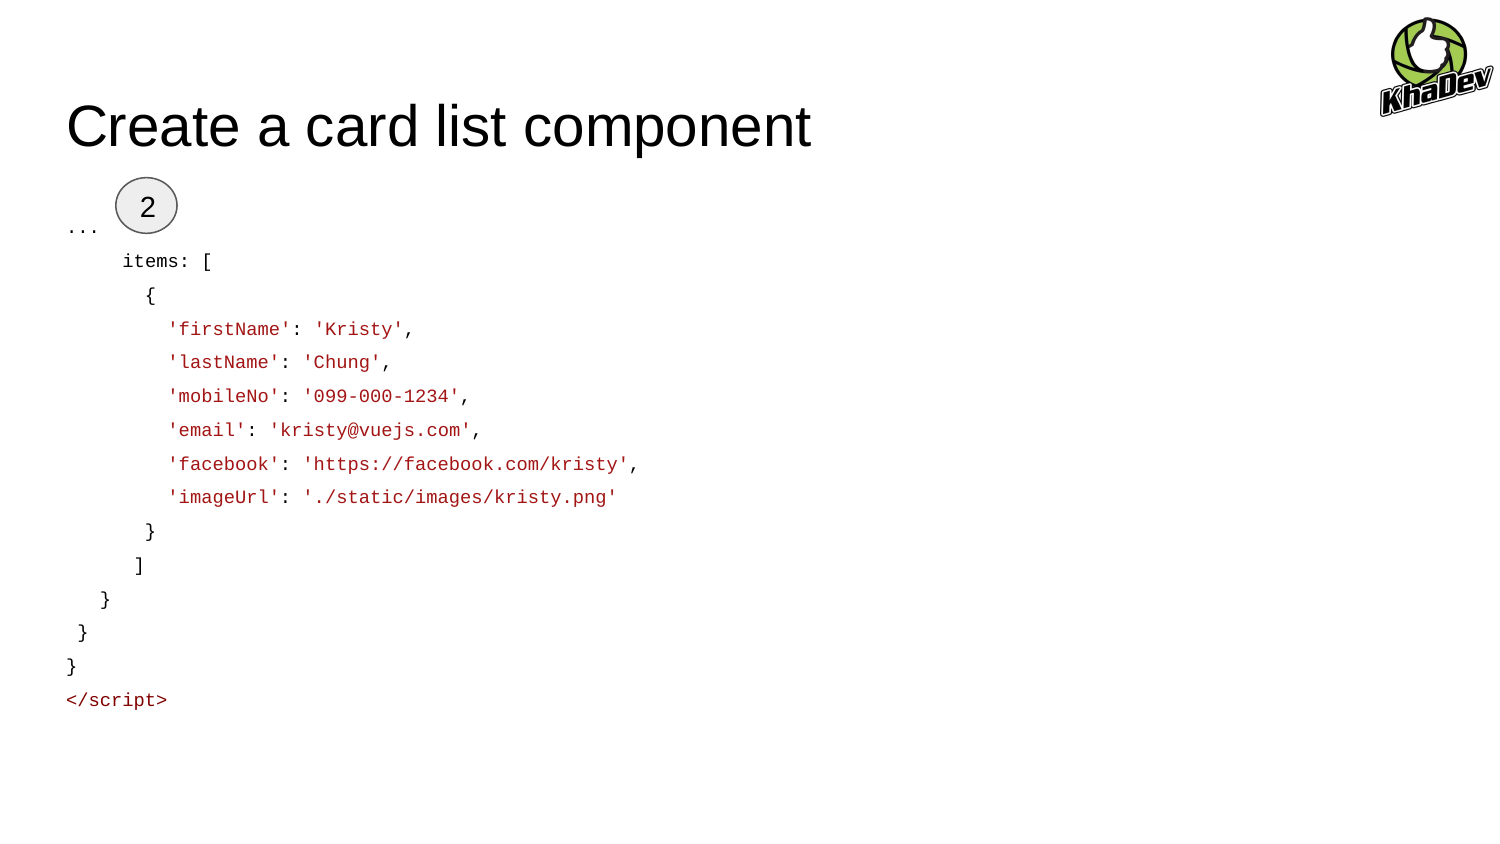

# Create a card list component
2
...
     items: [
       {
         'firstName': 'Kristy',
         'lastName': 'Chung',
         'mobileNo': '099-000-1234',
         'email': 'kristy@vuejs.com',
         'facebook': 'https://facebook.com/kristy',
         'imageUrl': './static/images/kristy.png'
       }
      ]
   }
 }
}
</script>